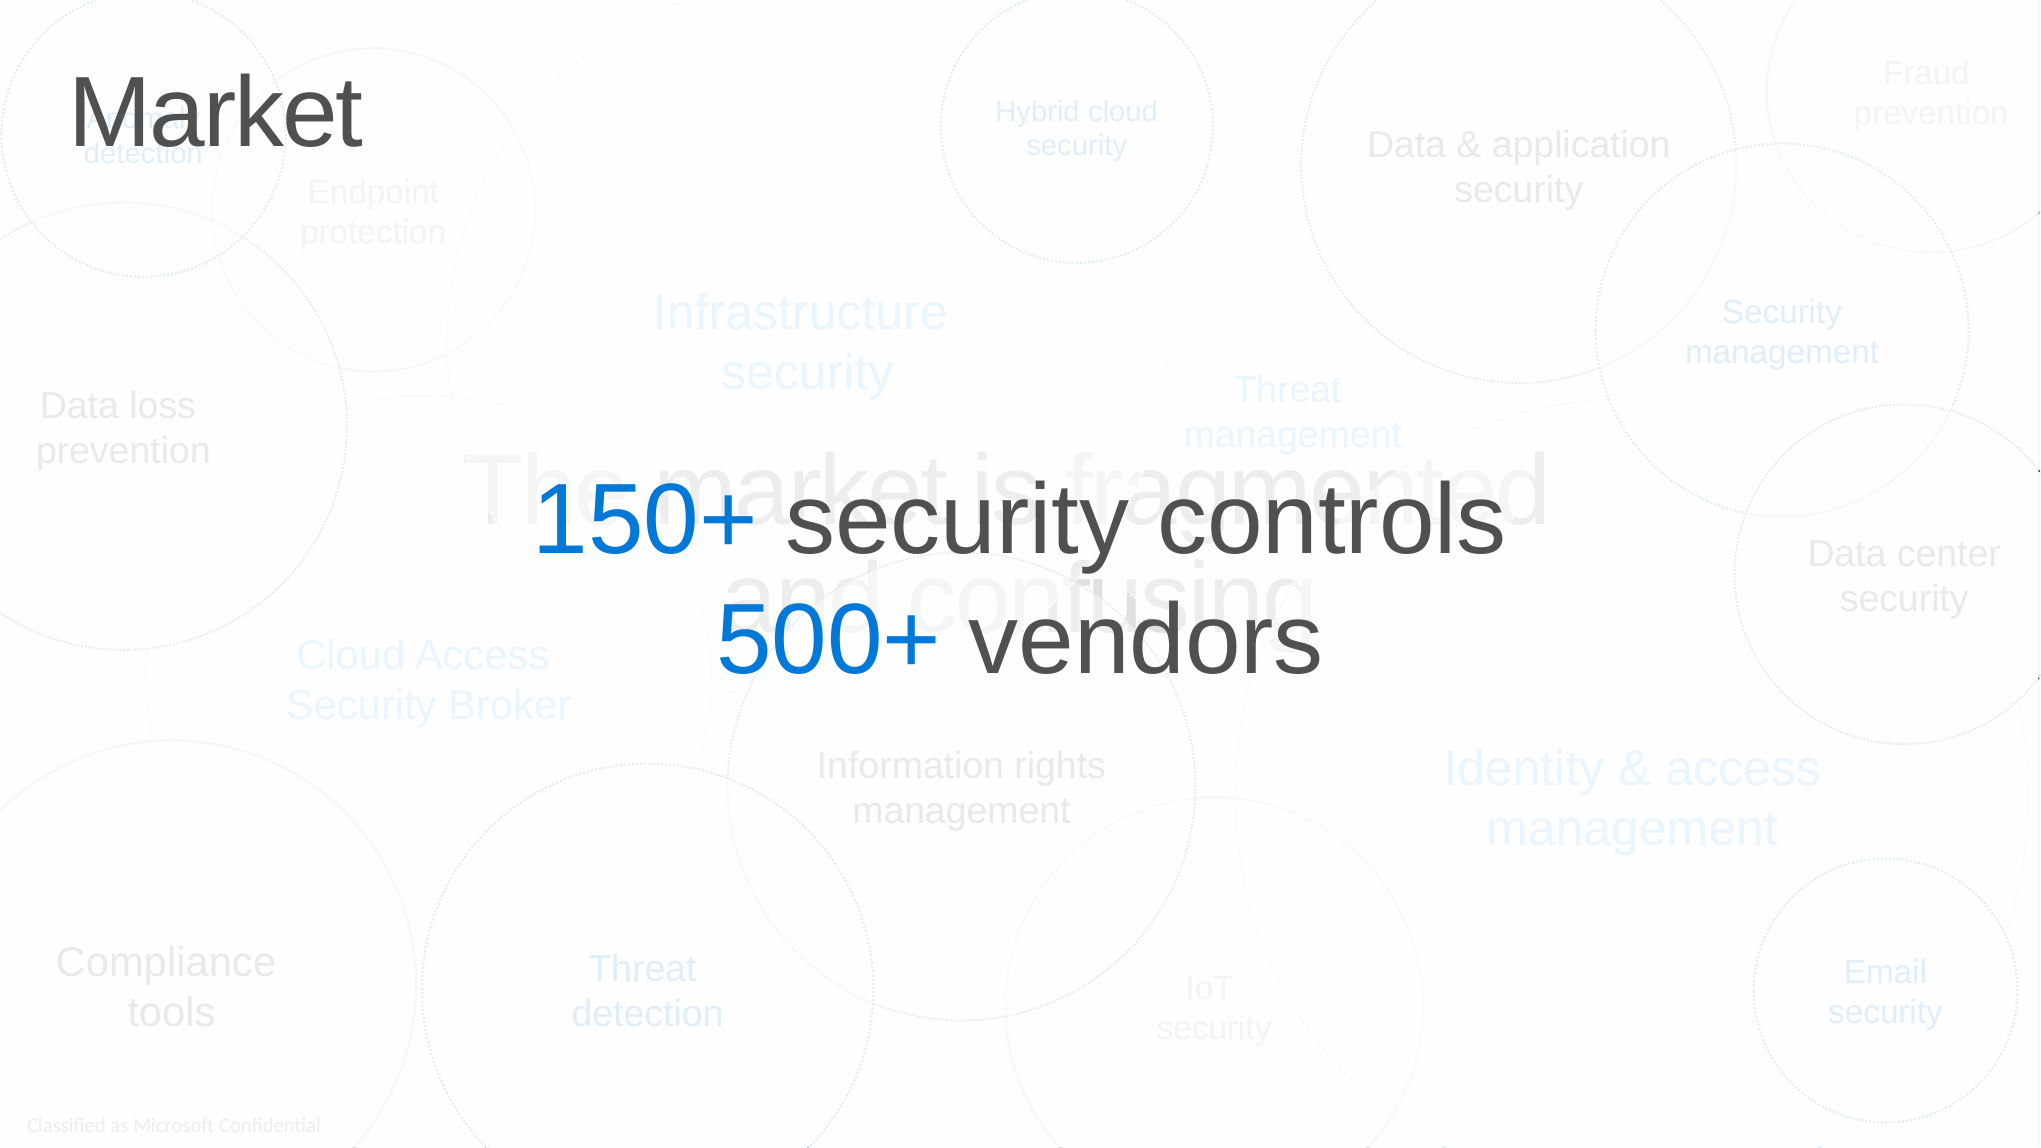

Fraud
prevention
Data & application security
Infrastructure
security
Hybrid cloud security
Anomaly detection
Market
Endpoint protection
Security management
Threat
management
Data loss
prevention
Cloud Access
Security Broker
Identity & access management
Data center security
# The market is fragmented and confusing
150+ security controls
500+ vendors
Information rights management
Compliance
tools
Threat
detection
IoT
security
Email security